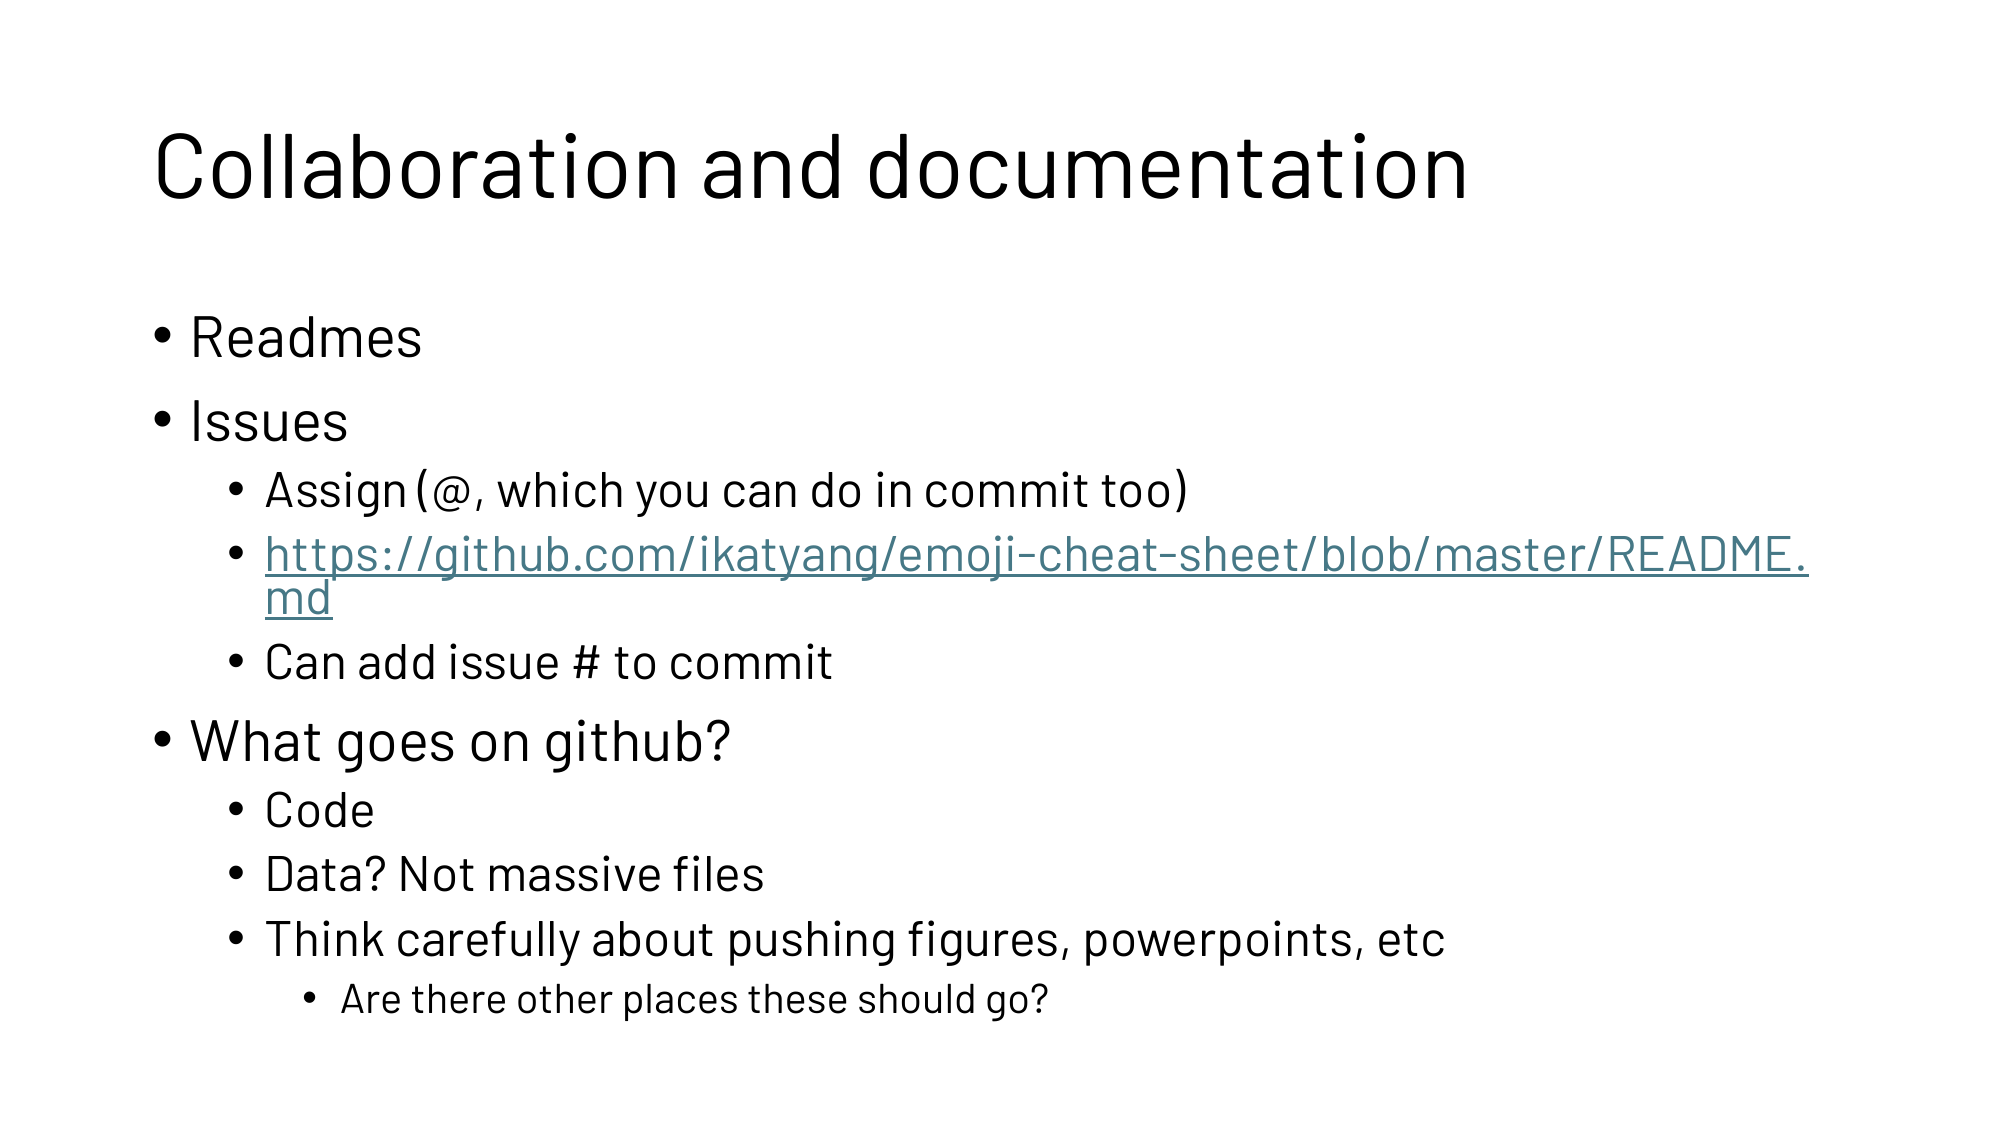

# Collaboration and documentation
Readmes
Issues
Assign (@, which you can do in commit too)
https://github.com/ikatyang/emoji-cheat-sheet/blob/master/README.md
Can add issue # to commit
What goes on github?
Code
Data? Not massive files
Think carefully about pushing figures, powerpoints, etc
Are there other places these should go?